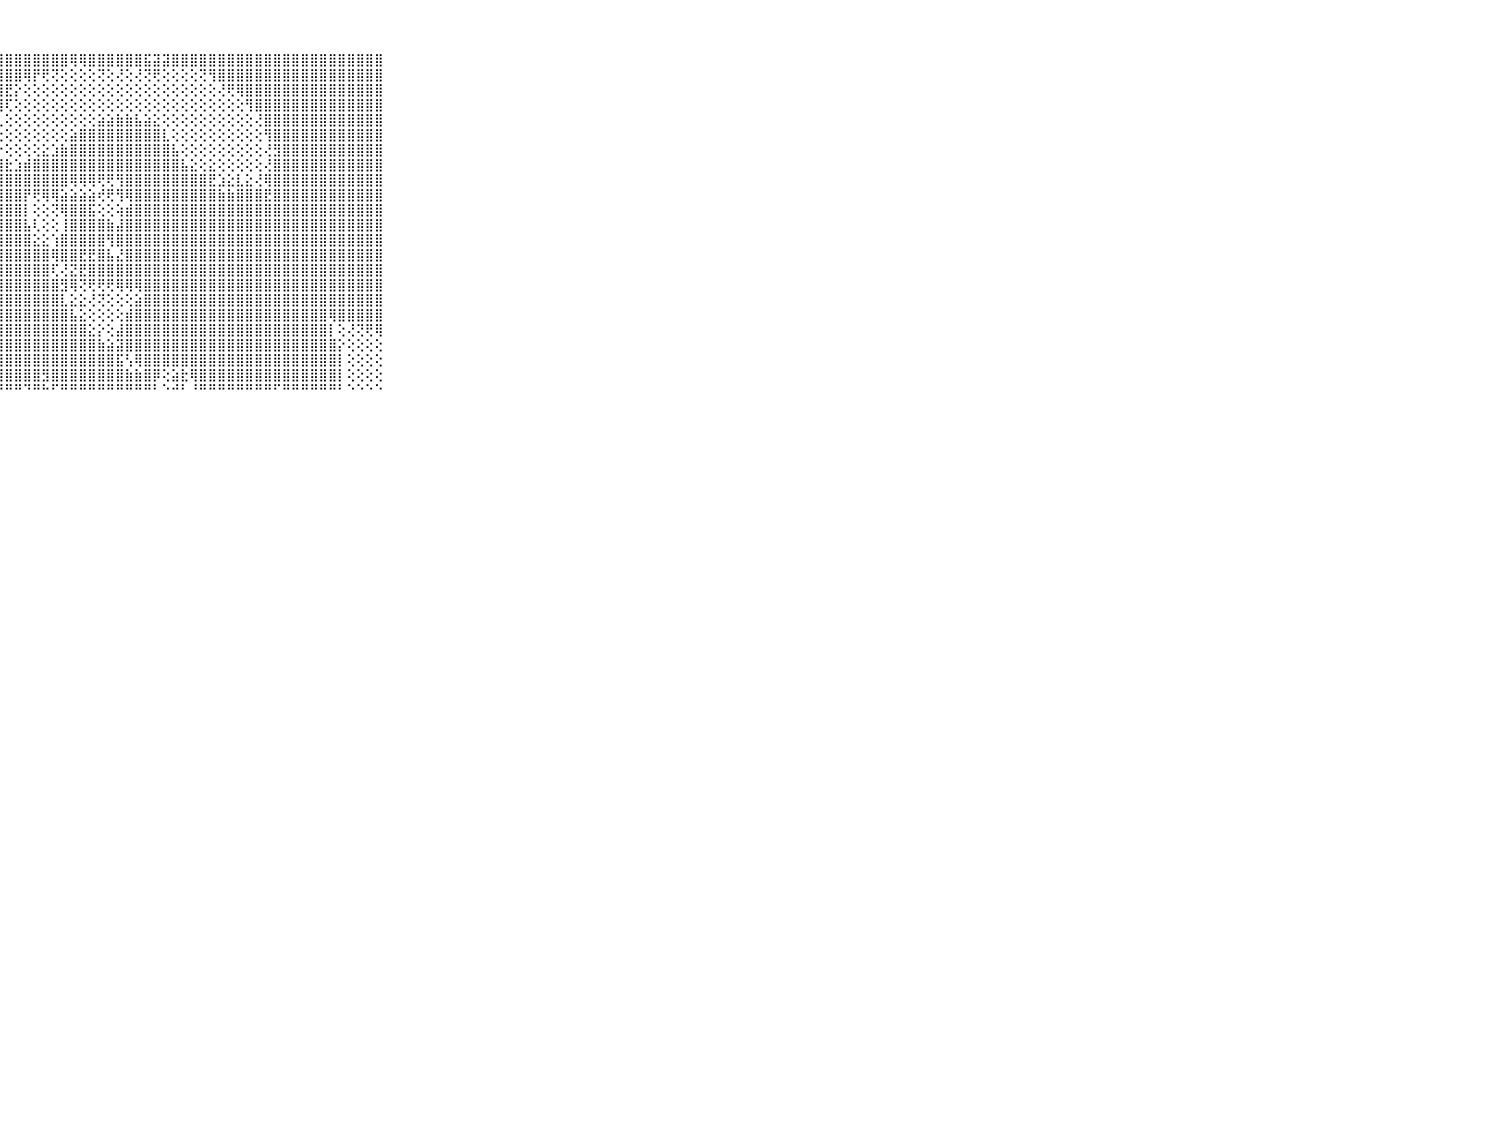

⠀⠀⠀⠀⠀⠀⠀⠀⠀⠀⠀⣿⣿⣿⣿⣿⣿⣿⣿⣿⣿⣿⣿⣿⣿⣿⣿⣿⣿⣿⣿⣿⣿⣿⣿⢿⢿⣿⣿⣿⣿⣿⣿⣯⣽⣽⣿⣿⣿⣿⣿⣿⣿⣿⣿⣿⣿⣿⣿⣿⣿⣿⣿⣿⣿⣿⣿⣿⣿⠀⠀⠀⠀⠀⠀⠀⠀⠀⠀⠀⠀
⠀⠀⠀⠀⠀⠀⠀⠀⠀⠀⠀⣿⣿⣿⣿⣿⣿⣿⣿⣿⣿⣿⣿⣿⣿⣿⣿⣿⣿⣿⢿⡟⢟⢝⢕⢕⢕⢕⢝⢕⢜⢕⢜⢝⢟⢕⢕⢕⢕⢝⢻⣿⣿⣿⣿⣿⣿⣿⣿⣿⣿⣿⣿⣿⣿⣿⣿⣿⣿⠀⠀⠀⠀⠀⠀⠀⠀⠀⠀⠀⠀
⠀⠀⠀⠀⠀⠀⠀⠀⠀⠀⠀⣿⣿⣿⣿⣿⣿⣿⣿⣿⣿⣿⣿⣿⣿⣿⣿⣿⣟⡕⢕⢕⢕⢕⢕⢕⢕⢕⢕⢕⢕⢕⢕⢕⢕⢕⢕⢕⢕⢕⢕⢜⢟⢿⣿⣿⣿⣿⣿⣿⣿⣿⣿⣿⣿⣿⣿⣿⣿⠀⠀⠀⠀⠀⠀⠀⠀⠀⠀⠀⠀
⠀⠀⠀⠀⠀⠀⠀⠀⠀⠀⠀⣿⣿⣿⣿⣿⣿⣿⣿⣿⣿⣿⣿⣿⣿⣿⣿⣿⢏⢕⢕⢕⢕⢕⢕⢕⢕⢕⢕⢕⢕⢕⢕⢕⢕⢕⢕⢕⢕⢕⢕⢕⢕⢕⢻⣿⣿⣿⣿⣿⣿⣿⣿⣿⣿⣿⣿⣿⣿⠀⠀⠀⠀⠀⠀⠀⠀⠀⠀⠀⠀
⠀⠀⠀⠀⠀⠀⠀⠀⠀⠀⠀⣿⣿⣿⣿⣿⣿⣿⣿⣿⣿⣿⣿⣿⣿⣿⣟⢇⢕⢕⢕⢕⢕⢕⢕⢕⢕⢕⣵⣵⣷⣷⣧⣵⣕⢕⢕⢕⢕⢕⢕⢕⢕⢕⢕⢜⣿⣿⣿⣿⣿⣿⣿⣿⣿⣿⣿⣿⣿⠀⠀⠀⠀⠀⠀⠀⠀⠀⠀⠀⠀
⠀⠀⠀⠀⠀⠀⠀⠀⠀⠀⠀⣿⣿⣿⣿⣿⣿⣿⣿⣿⣿⣿⣿⣿⣿⣇⡕⢕⢕⢕⢕⢕⢕⢕⢕⣵⣿⣿⣿⣿⣿⣿⣿⣿⣿⣇⢕⢕⢕⢕⢕⢕⢕⢕⢕⢕⢻⣿⣿⣿⣿⣿⣿⣿⣿⣿⣿⣿⣿⠀⠀⠀⠀⠀⠀⠀⠀⠀⠀⠀⠀
⠀⠀⠀⠀⠀⠀⠀⠀⠀⠀⠀⣿⣿⣿⣿⣿⣿⣿⣿⣿⣿⣿⣿⣿⣿⣿⣷⡕⢕⢕⢕⢕⣕⣱⣷⣿⣿⣿⣿⣿⣿⣿⣿⣿⣿⣿⣧⢕⢕⢕⢕⢕⢕⢕⢕⢕⢜⣻⣿⣿⣿⣿⣿⣿⣿⣿⣿⣿⣿⠀⠀⠀⠀⠀⠀⠀⠀⠀⠀⠀⠀
⠀⠀⠀⠀⠀⠀⠀⠀⠀⠀⠀⣿⣿⣿⣿⣿⣿⣿⣿⣿⣿⣿⣿⣿⣿⣿⣿⣿⣗⣱⣾⣿⣿⣿⣿⣿⣿⣿⣿⣿⣿⣿⣿⣿⣿⣿⣿⣧⣕⢕⣕⢕⢕⢕⢕⢕⢜⣿⣿⣿⣿⣿⣿⣿⣿⣿⣿⣿⣿⠀⠀⠀⠀⠀⠀⠀⠀⠀⠀⠀⠀
⠀⠀⠀⠀⠀⠀⠀⠀⠀⠀⠀⣿⣿⣿⣿⣿⣿⣿⣿⣿⣿⣿⣿⣿⣿⣿⣿⣿⣿⣿⣿⣿⣿⣿⣿⢿⢿⢿⢟⢟⢻⣿⣿⣿⣿⣿⣿⣿⣿⣿⣟⣱⣕⣇⣕⢜⢿⣿⣿⣿⣿⣿⣿⣿⣿⣿⣿⣿⣿⠀⠀⠀⠀⠀⠀⠀⠀⠀⠀⠀⠀
⠀⠀⠀⠀⠀⠀⠀⠀⠀⠀⠀⣿⣿⣿⣿⣿⣿⣿⣿⣿⣿⣿⣿⣿⣿⣿⣿⣿⣿⣿⡟⢟⢿⢿⣵⣵⣵⣵⢞⢟⢻⢿⣿⣿⣿⣿⣿⣿⣿⣿⣿⣷⣷⣿⣿⣿⣟⣿⣿⣿⣿⣿⣿⣿⣿⣿⣿⣿⣿⠀⠀⠀⠀⠀⠀⠀⠀⠀⠀⠀⠀
⠀⠀⠀⠀⠀⠀⠀⠀⠀⠀⠀⣿⣿⣿⣿⣿⣿⣿⣿⣿⣿⣿⣿⣿⣿⣿⣿⣿⣿⣿⡇⢕⢕⢝⢿⣿⣿⣯⢕⢕⢵⣾⣿⣿⣿⣿⣿⣿⣿⣿⣿⣿⣿⣿⣿⣿⣿⣿⣿⣿⣿⣿⣿⣿⣿⣿⣿⣿⣿⠀⠀⠀⠀⠀⠀⠀⠀⠀⠀⠀⠀
⠀⠀⠀⠀⠀⠀⠀⠀⠀⠀⠀⣿⣿⣿⣿⣿⣿⣿⣿⣿⣿⣿⣿⣿⣿⣿⣿⣿⣿⣿⣧⢇⢕⢕⢸⣿⣿⣿⣿⣷⣼⣿⣿⣿⣿⣿⣿⣿⣿⣿⣿⣿⣿⣿⣿⣿⣿⣿⣿⣿⣿⣿⣿⣿⣿⣿⣿⣿⣿⠀⠀⠀⠀⠀⠀⠀⠀⠀⠀⠀⠀
⠀⠀⠀⠀⠀⠀⠀⠀⠀⠀⠀⣿⣿⣿⣿⣿⣿⣿⣿⣿⣿⣿⣿⣿⣿⣿⣿⣿⣿⣿⣿⣕⣕⢱⣿⣿⣿⣿⣿⢻⣿⣿⣿⣿⣿⣿⣿⣿⣿⣿⣿⣿⣿⣿⣿⣿⣿⣿⣿⣿⣿⣿⣿⣿⣿⣿⣿⣿⣿⠀⠀⠀⠀⠀⠀⠀⠀⠀⠀⠀⠀
⠀⠀⠀⠀⠀⠀⠀⠀⠀⠀⠀⣿⣿⣿⣿⣿⣿⣿⣿⣿⣿⣿⣿⣿⣿⣿⣿⣿⣿⣿⣿⣿⣿⢿⣿⣿⣟⣟⣿⣧⣜⣿⣿⣿⣿⣿⣿⣿⣿⣿⣿⣿⣿⣿⣿⣿⣿⣿⣿⣿⣿⣿⣿⣿⣿⣿⣿⣿⣿⠀⠀⠀⠀⠀⠀⠀⠀⠀⠀⠀⠀
⠀⠀⠀⠀⠀⠀⠀⠀⠀⠀⠀⣿⣿⣿⣿⣿⣿⣿⣿⣿⣿⣿⣿⣿⣿⣿⣿⣿⣿⣿⣿⣿⣿⢏⢜⣝⣟⣿⣿⣿⣿⣿⣿⣿⣿⣿⣿⣿⣿⣿⣿⣿⣿⣿⣿⣿⣿⣿⣿⣿⣿⣿⣿⣿⣿⣿⣿⣿⣿⠀⠀⠀⠀⠀⠀⠀⠀⠀⠀⠀⠀
⠀⠀⠀⠀⠀⠀⠀⠀⠀⠀⠀⣿⣿⣿⣿⣿⣿⣿⣿⣿⣿⣿⣿⣿⣿⣿⣿⣿⣿⣿⣿⣿⣿⣿⣻⢿⢝⢟⢟⢟⢿⢿⢿⣿⣿⣿⣿⣿⣿⣿⣿⣿⣿⣿⣿⣿⣿⣿⣿⣿⣿⣿⣿⣿⣿⣿⣿⣿⣿⠀⠀⠀⠀⠀⠀⠀⠀⠀⠀⠀⠀
⠀⠀⠀⠀⠀⠀⠀⠀⠀⠀⠀⣿⣿⣿⣿⣿⣿⣿⣿⣿⣿⣿⣿⣿⣿⣿⣿⣿⣿⣿⣿⣿⣿⣿⣇⣕⣕⢜⢝⢕⢕⢕⣵⣿⣿⣿⣿⣿⣿⣿⣿⣿⣿⣿⣿⣿⣿⣿⣿⣿⣿⣿⣿⣿⣿⣿⣿⣿⣿⠀⠀⠀⠀⠀⠀⠀⠀⠀⠀⠀⠀
⠀⠀⠀⠀⠀⠀⠀⠀⠀⠀⠀⣿⣿⣿⣿⣿⣿⣿⣿⣿⣿⣿⣿⣿⣿⣿⣿⣿⣿⣿⣿⣿⣿⣿⣿⣧⣕⢕⢕⢕⢕⣾⣿⣿⣿⣿⣿⣿⣿⣿⣿⣿⣿⣿⣿⣿⣿⣿⣿⣿⣿⣿⣿⢿⣿⣿⣿⣿⣿⠀⠀⠀⠀⠀⠀⠀⠀⠀⠀⠀⠀
⠀⠀⠀⠀⠀⠀⠀⠀⠀⠀⠀⣿⣿⣿⣿⣿⣿⣿⣿⣿⣿⣿⣿⣿⣿⣿⣿⣿⣿⣿⣿⣿⣿⣿⣿⣿⣿⣕⡕⢕⣼⣿⣿⣿⣿⣿⣿⣿⣿⣿⣿⣿⣿⣿⣿⣿⣿⣿⣿⣿⣿⣿⣿⡇⢕⢜⢝⢟⢿⠀⠀⠀⠀⠀⠀⠀⠀⠀⠀⠀⠀
⠀⠀⠀⠀⠀⠀⠀⠀⠀⠀⠀⣿⣿⣿⣿⣿⣿⣿⣿⣿⣿⣿⣿⣿⣿⣿⣿⣿⣿⣿⣿⣿⣿⣿⣿⣿⣿⣿⣷⣵⣽⣿⣿⣿⣿⣿⣿⣿⣿⣿⣿⣿⣿⣿⣿⣿⣿⣿⣿⣿⣿⣿⣿⣿⡕⢕⢕⢕⢕⠀⠀⠀⠀⠀⠀⠀⠀⠀⠀⠀⠀
⠀⠀⠀⠀⠀⠀⠀⠀⠀⠀⠀⣿⣿⣿⣿⣿⣿⣿⣿⣿⣿⣿⣿⣿⣿⣿⣿⣿⣿⣿⣿⣿⣿⣿⣿⣿⣿⣿⣿⣿⣯⢣⢿⣿⣿⣿⣿⣿⣿⣿⣿⣿⣿⣿⣿⣿⣿⣿⣿⣿⣿⣿⣿⣿⡇⢕⢕⢕⢕⠀⠀⠀⠀⠀⠀⠀⠀⠀⠀⠀⠀
⠀⠀⠀⠀⠀⠀⠀⠀⠀⠀⠀⣿⣿⣿⣿⣿⣿⣿⣿⣿⣿⣿⣿⣿⣿⣿⣿⣿⣿⣿⣿⣿⣻⣿⣿⣿⣿⣿⣿⣿⣿⣷⣷⣿⡿⢕⣵⣗⢿⣿⣿⣿⣿⣿⣿⣿⣿⣿⣿⣿⣿⣿⣿⣿⡇⢕⢕⢕⢕⠀⠀⠀⠀⠀⠀⠀⠀⠀⠀⠀⠀
⠀⠀⠀⠀⠀⠀⠀⠀⠀⠀⠀⠛⠛⠛⠛⠛⠛⠛⠛⠛⠛⠛⠛⠛⠛⠛⠛⠛⠛⠛⠙⠛⠓⠋⠛⠛⠛⠛⠛⠛⠛⠛⠛⠛⠃⠑⠚⠃⠘⠛⠛⠛⠛⠛⠛⠛⠛⠋⠛⠛⠛⠛⠛⠛⠃⠑⠑⠑⠑⠀⠀⠀⠀⠀⠀⠀⠀⠀⠀⠀⠀